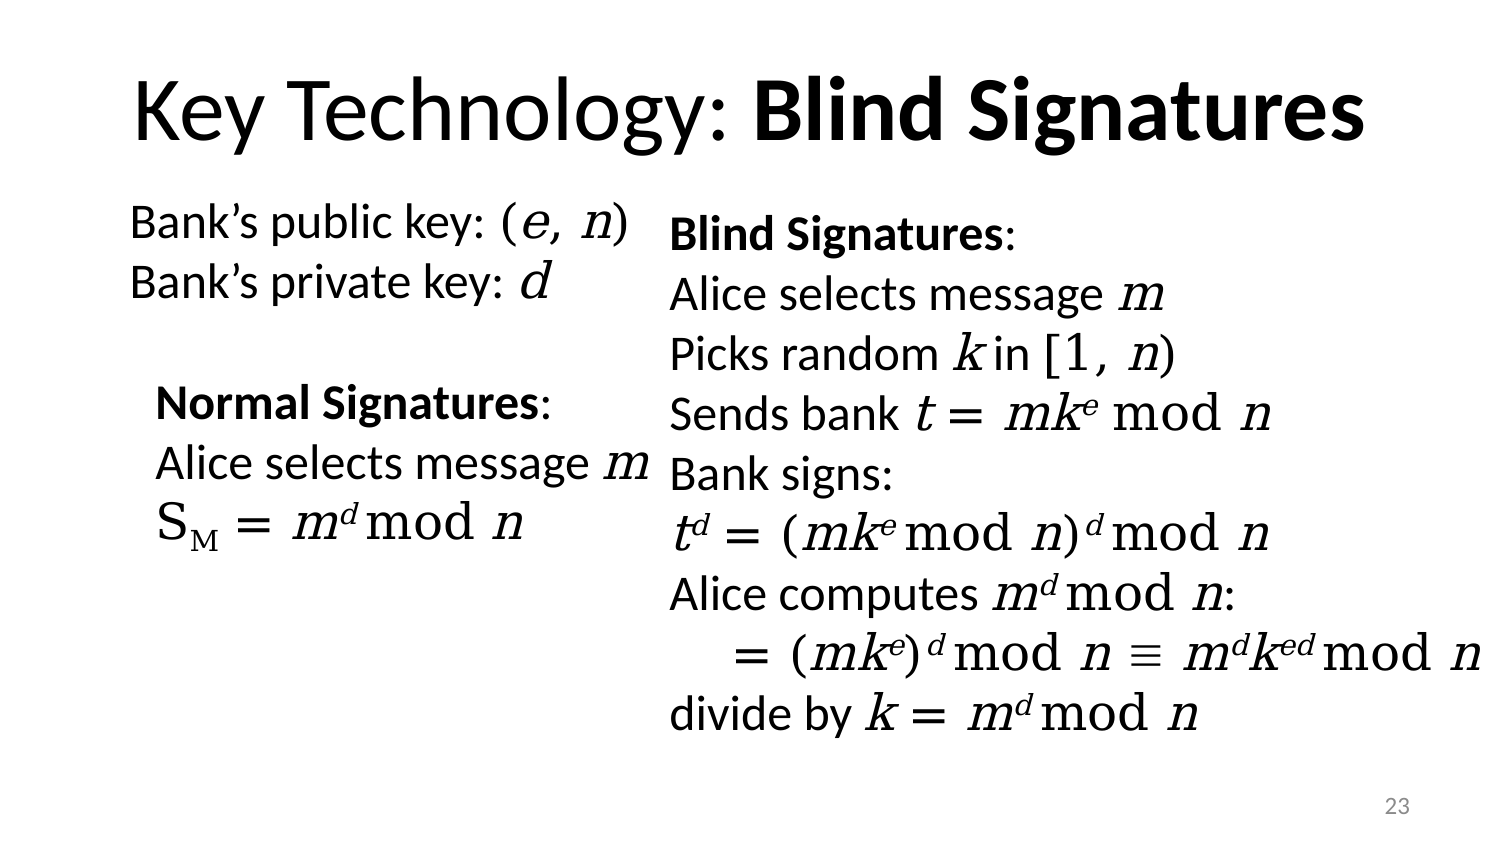

# Key Technology: Blind Signatures
Bank’s public key: (e, n)
Bank’s private key: d
Blind Signatures:
Alice selects message m
Picks random k in [1, n)
Sends bank t = mke mod n
Bank signs:
td = (mke mod n)d mod n
Alice computes md mod n:
    = (mke)d mod n ≡ mdked mod n
divide by k = md mod n
Normal Signatures:
Alice selects message m
SM = md mod n
23